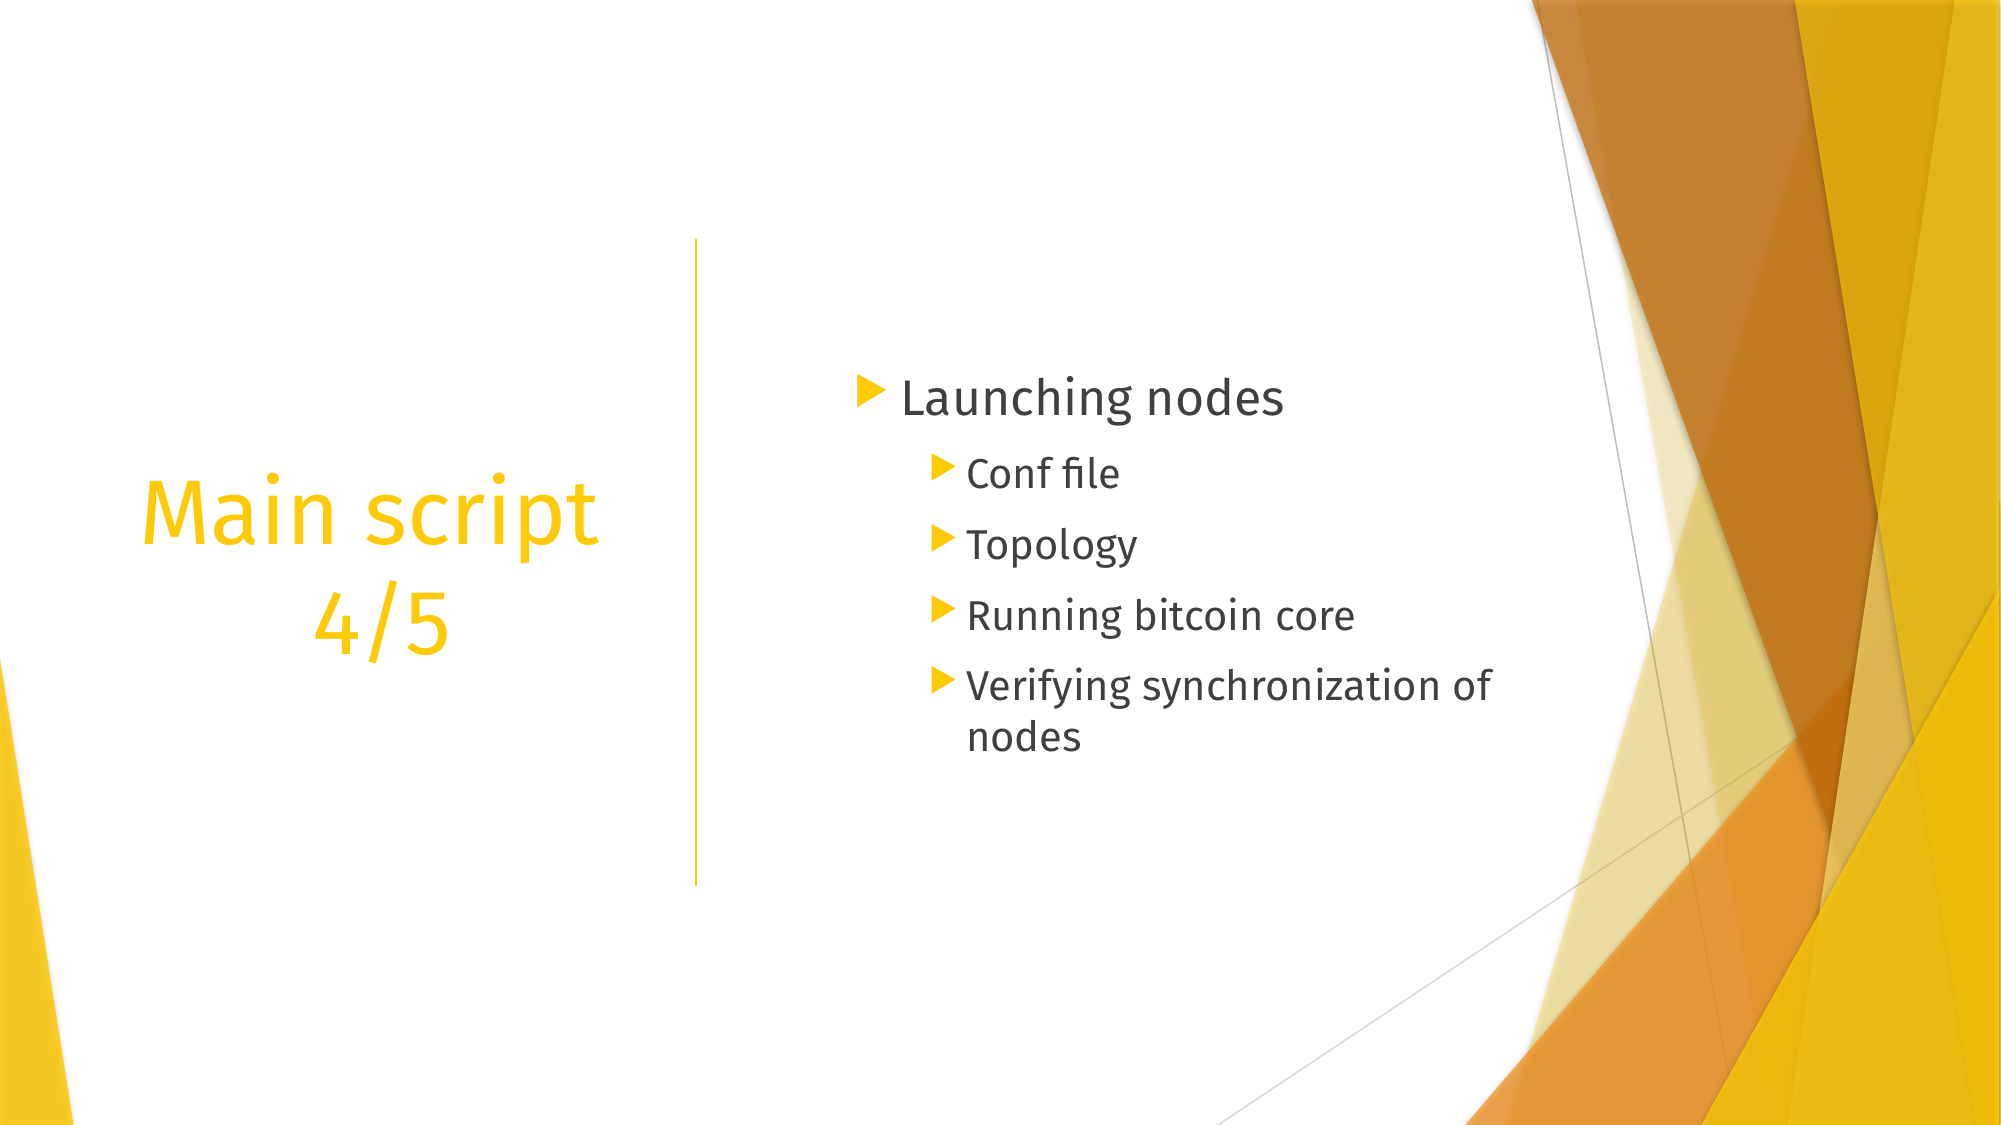

# Main script 4/5
Launching nodes
Conf file
Topology
Running bitcoin core
Verifying synchronization of nodes